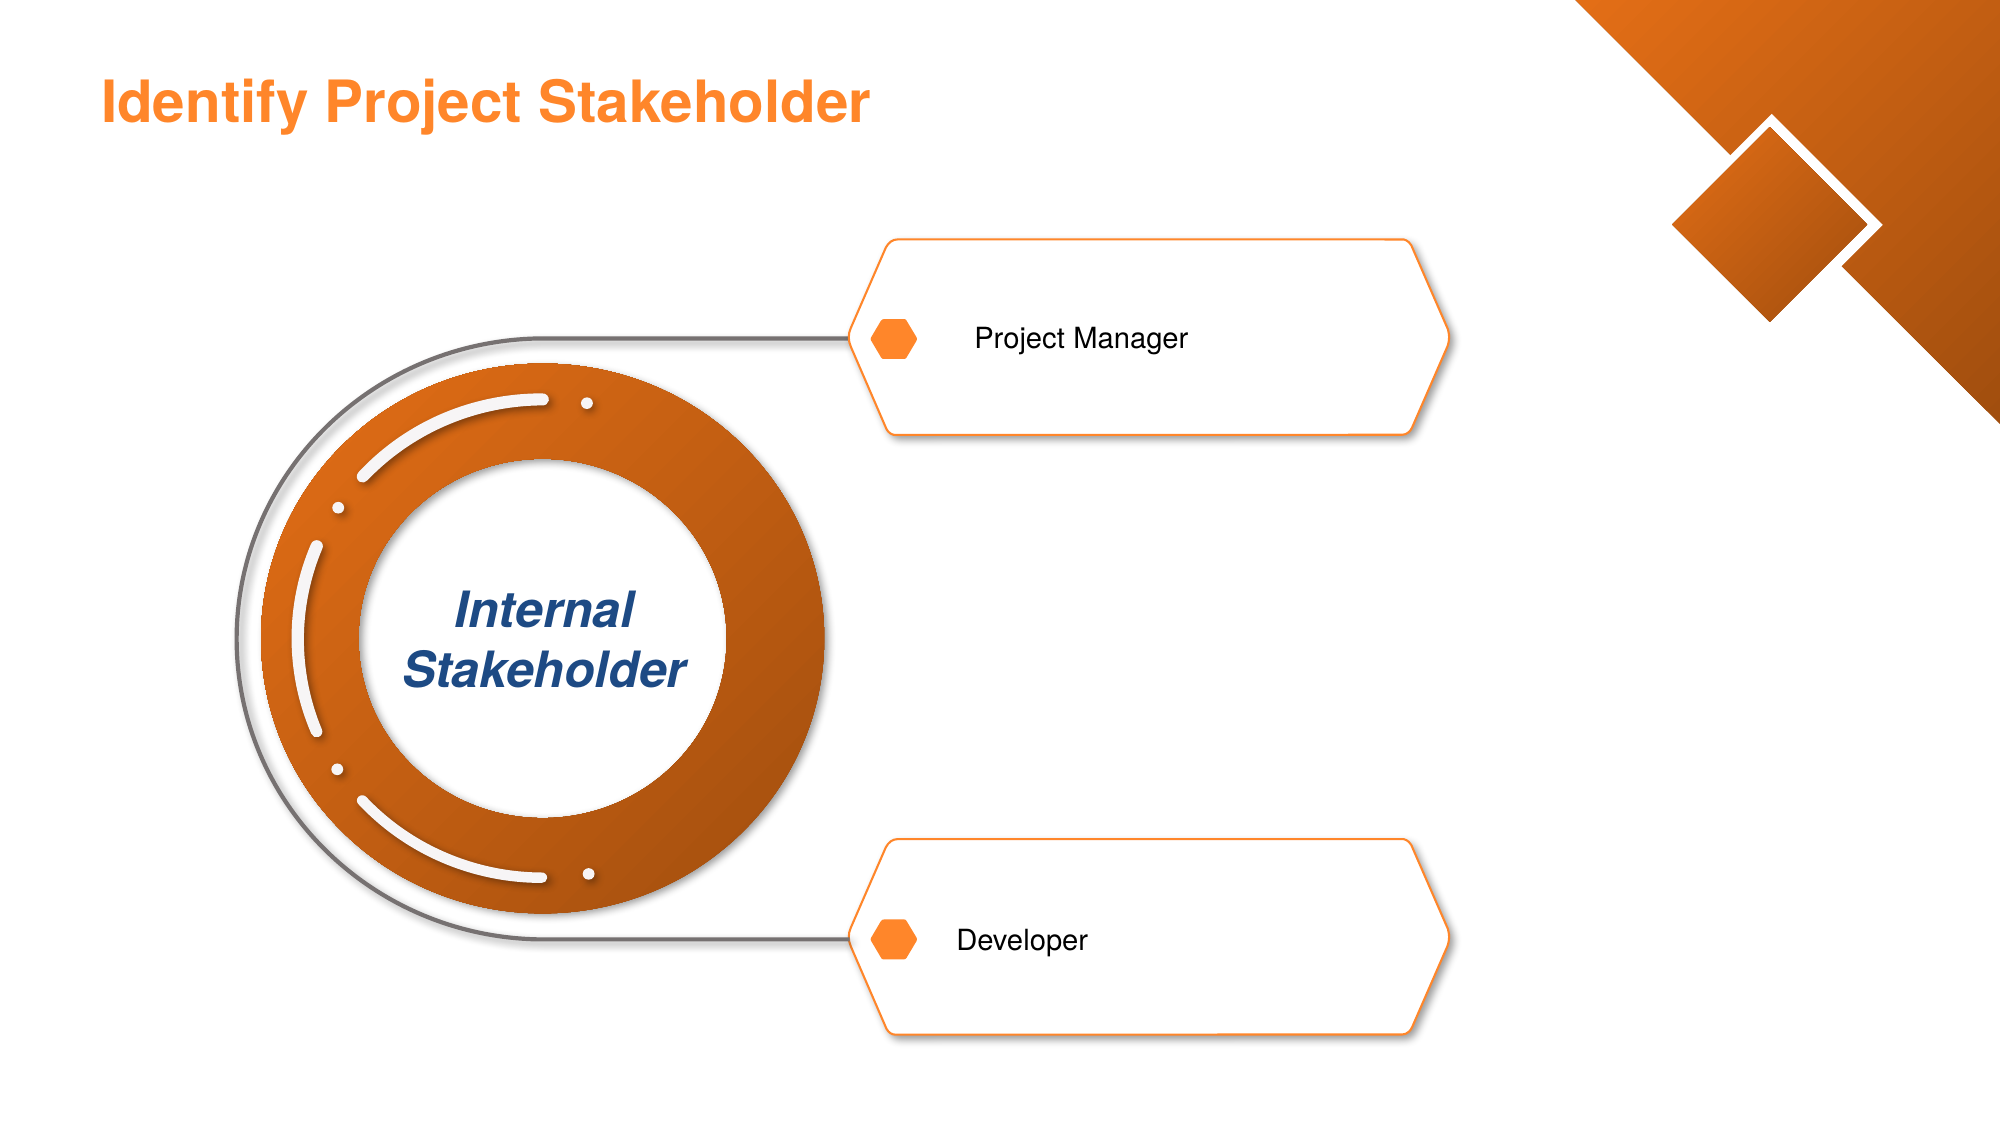

Identify Project Stakeholder

Project Manager

Internal Stakeholder

Developer